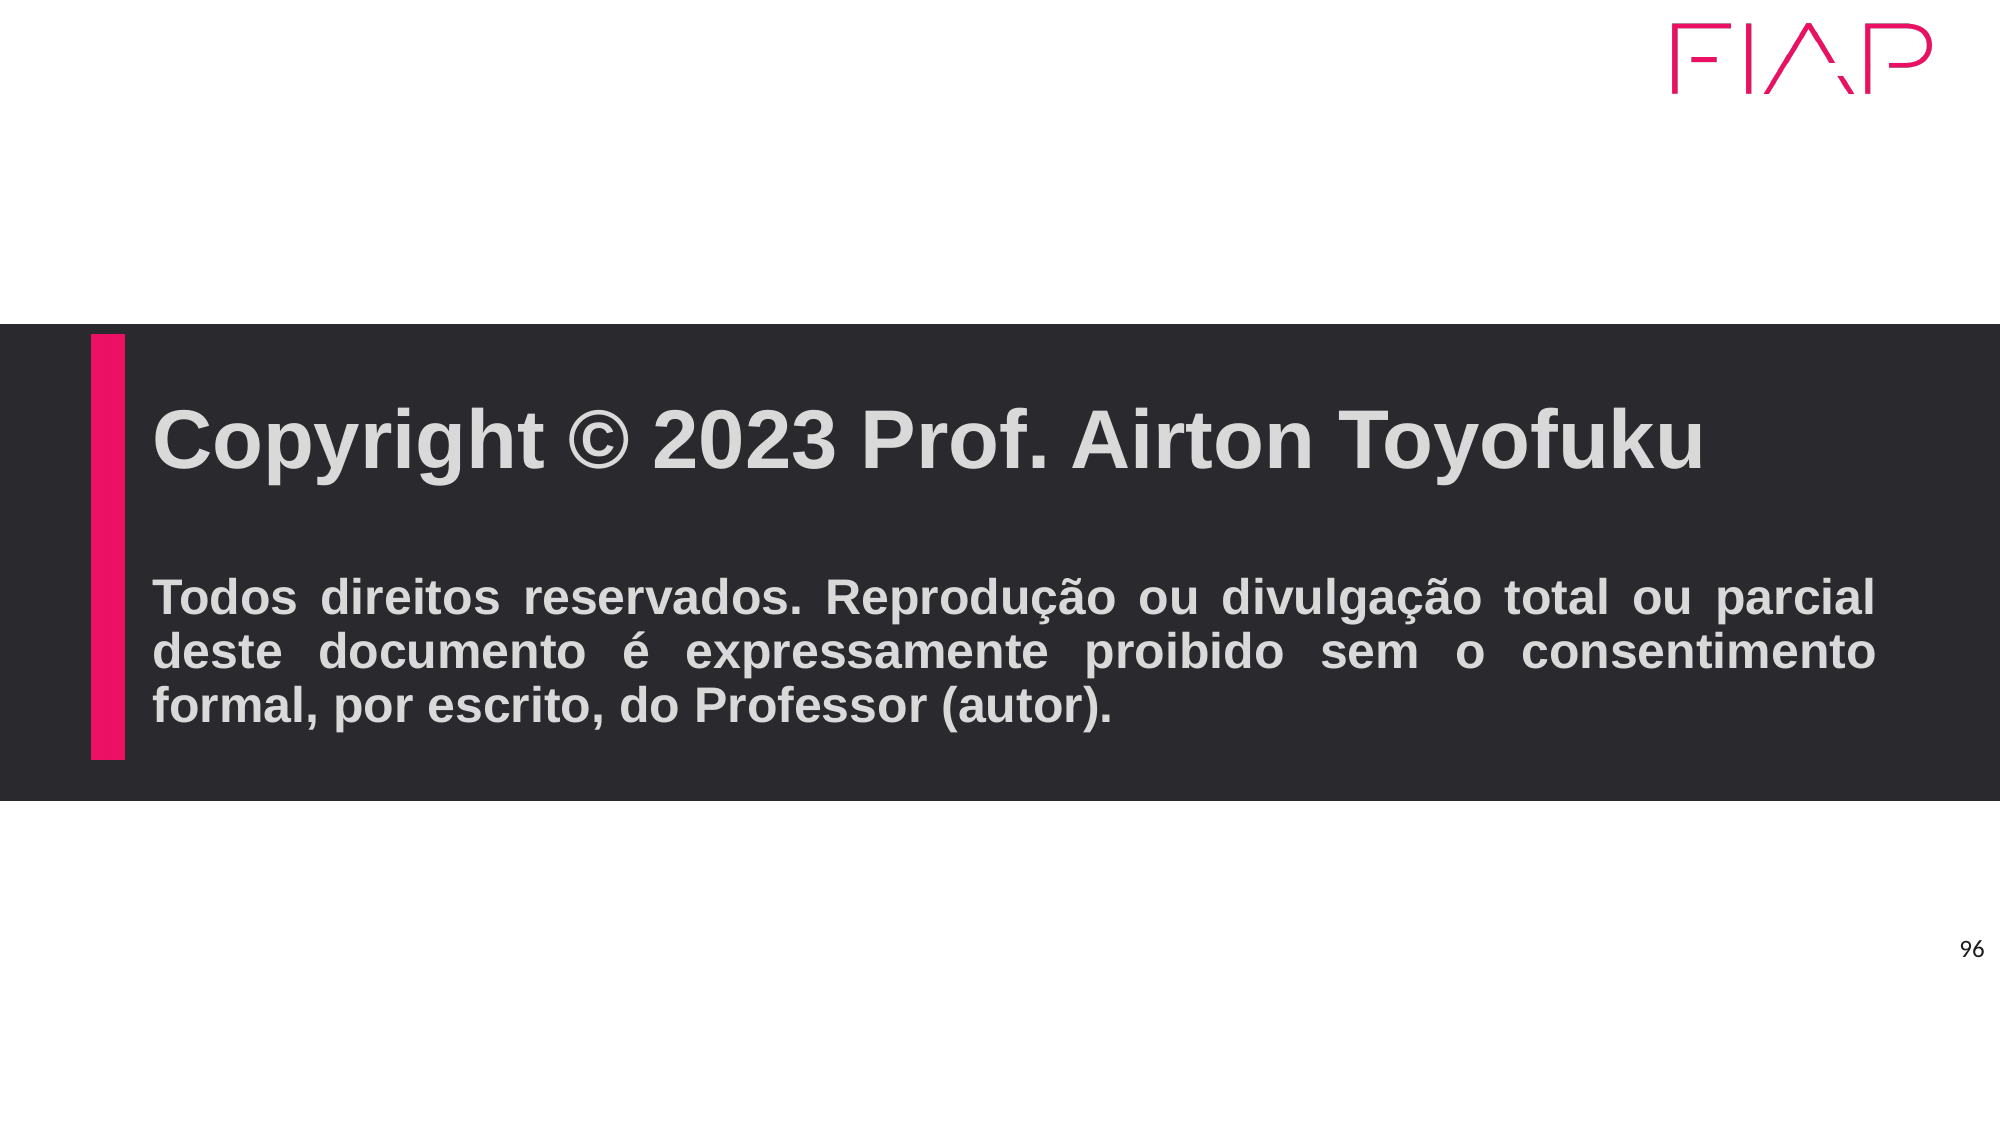

# Copyright © 2023 Prof. Airton Toyofuku
96